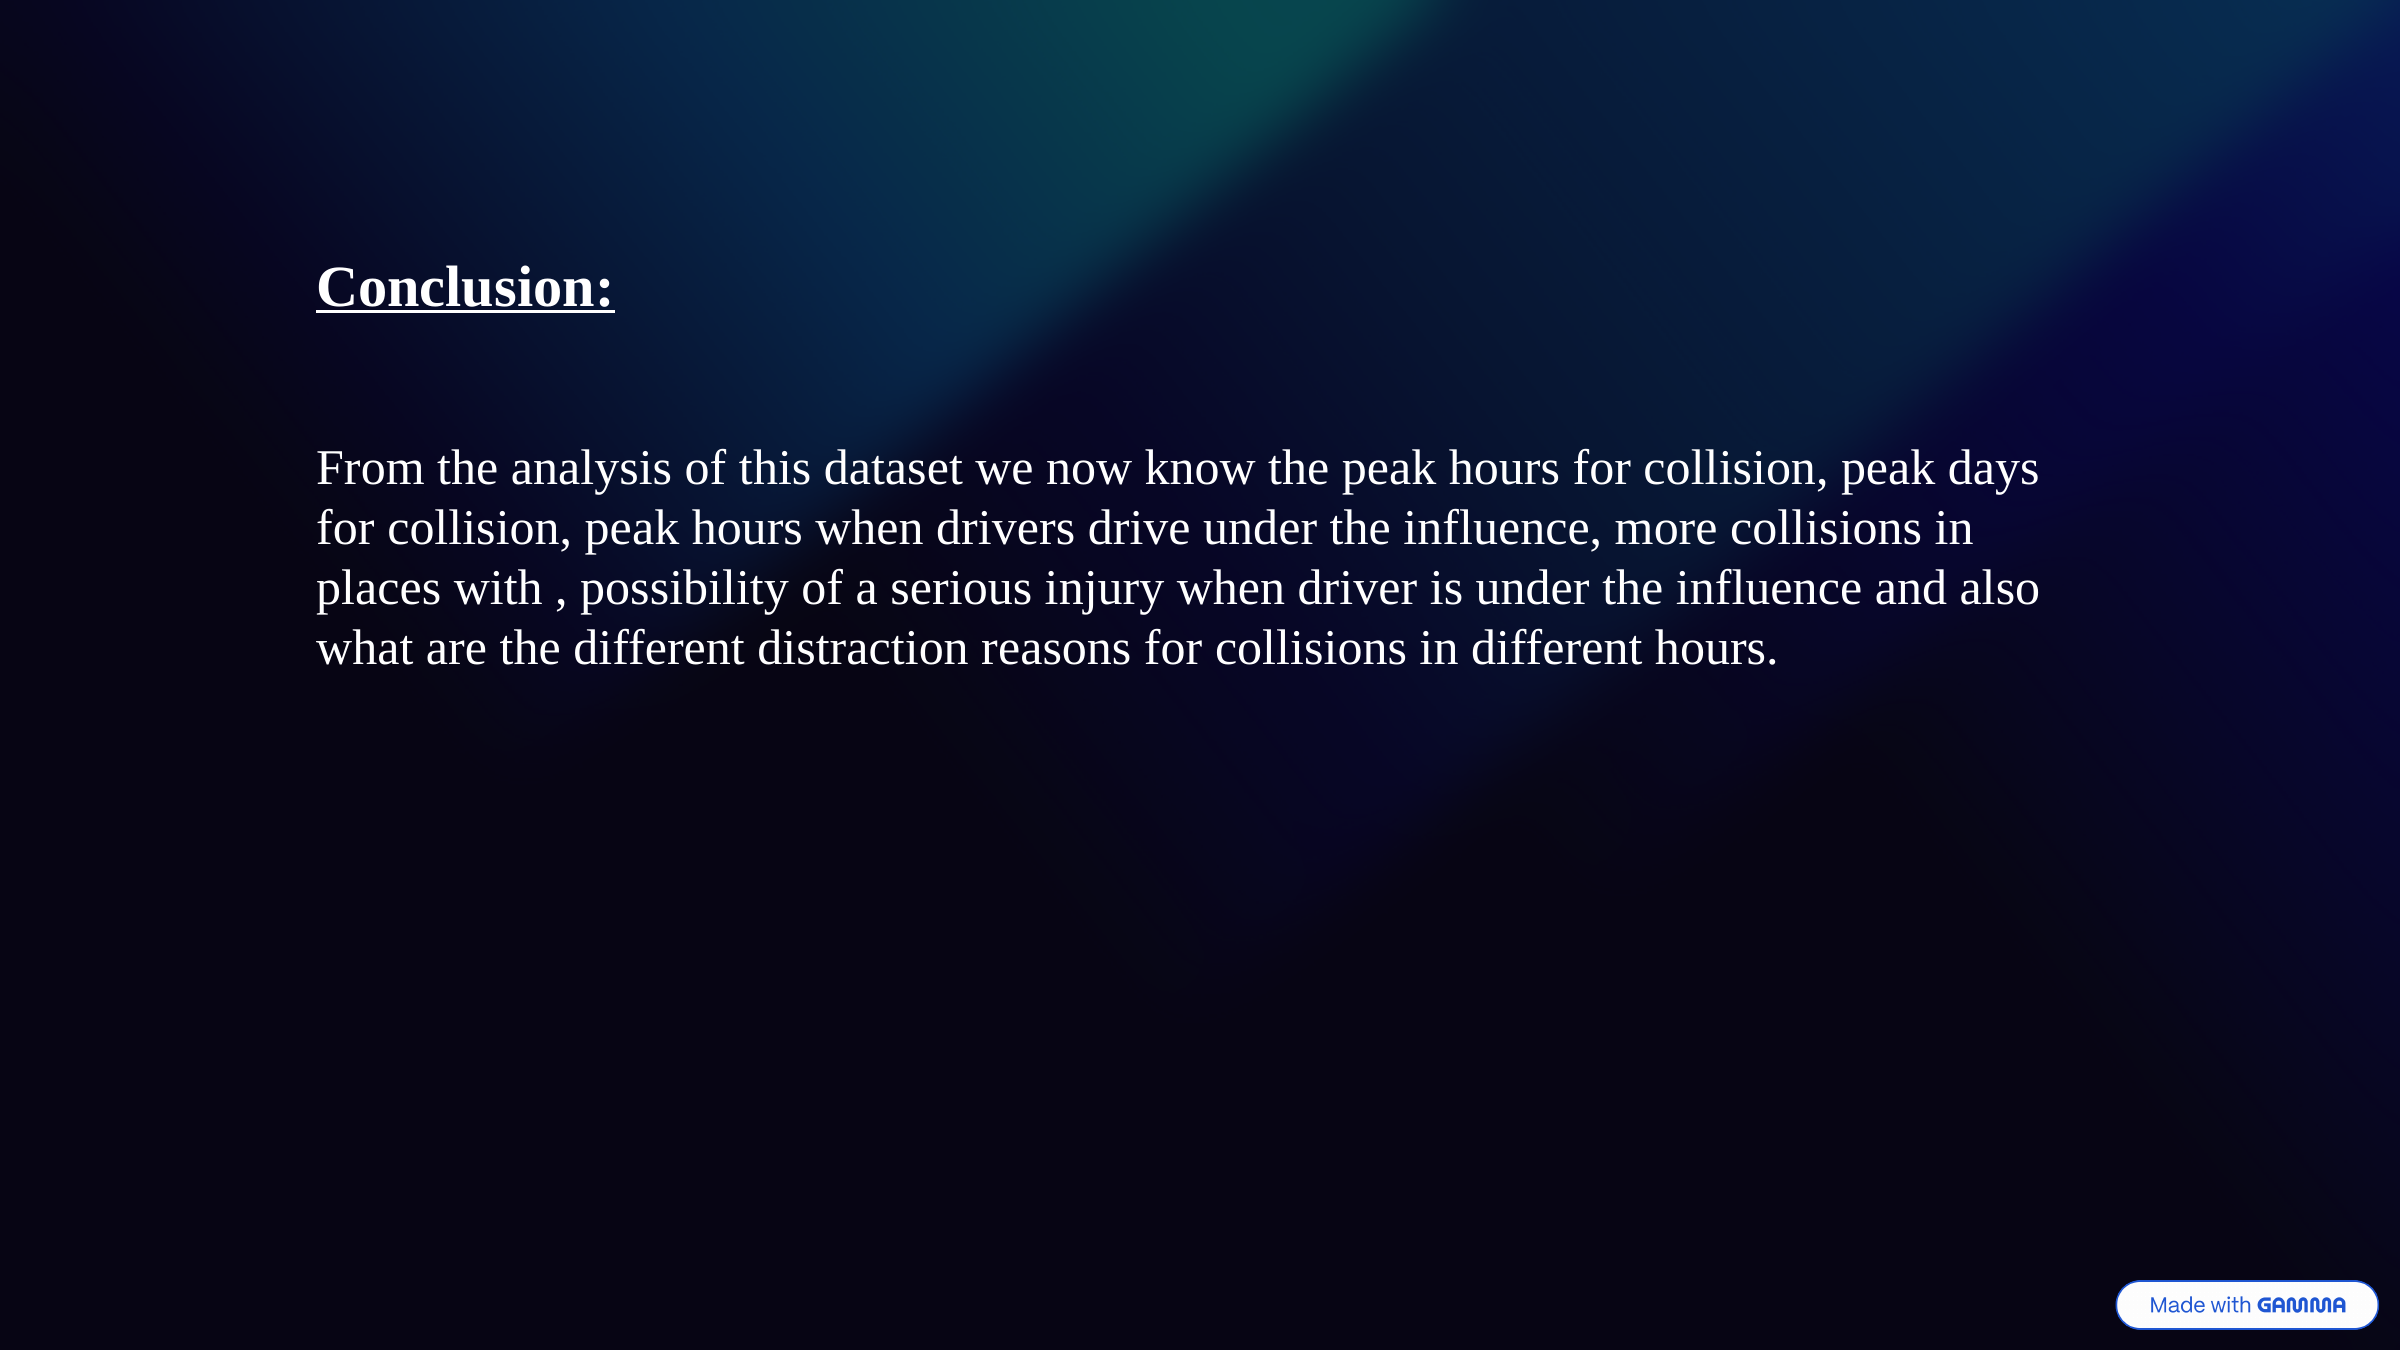

Conclusion:
From the analysis of this dataset we now know the peak hours for collision, peak days for collision, peak hours when drivers drive under the influence, more collisions in places with , possibility of a serious injury when driver is under the influence and also what are the different distraction reasons for collisions in different hours.